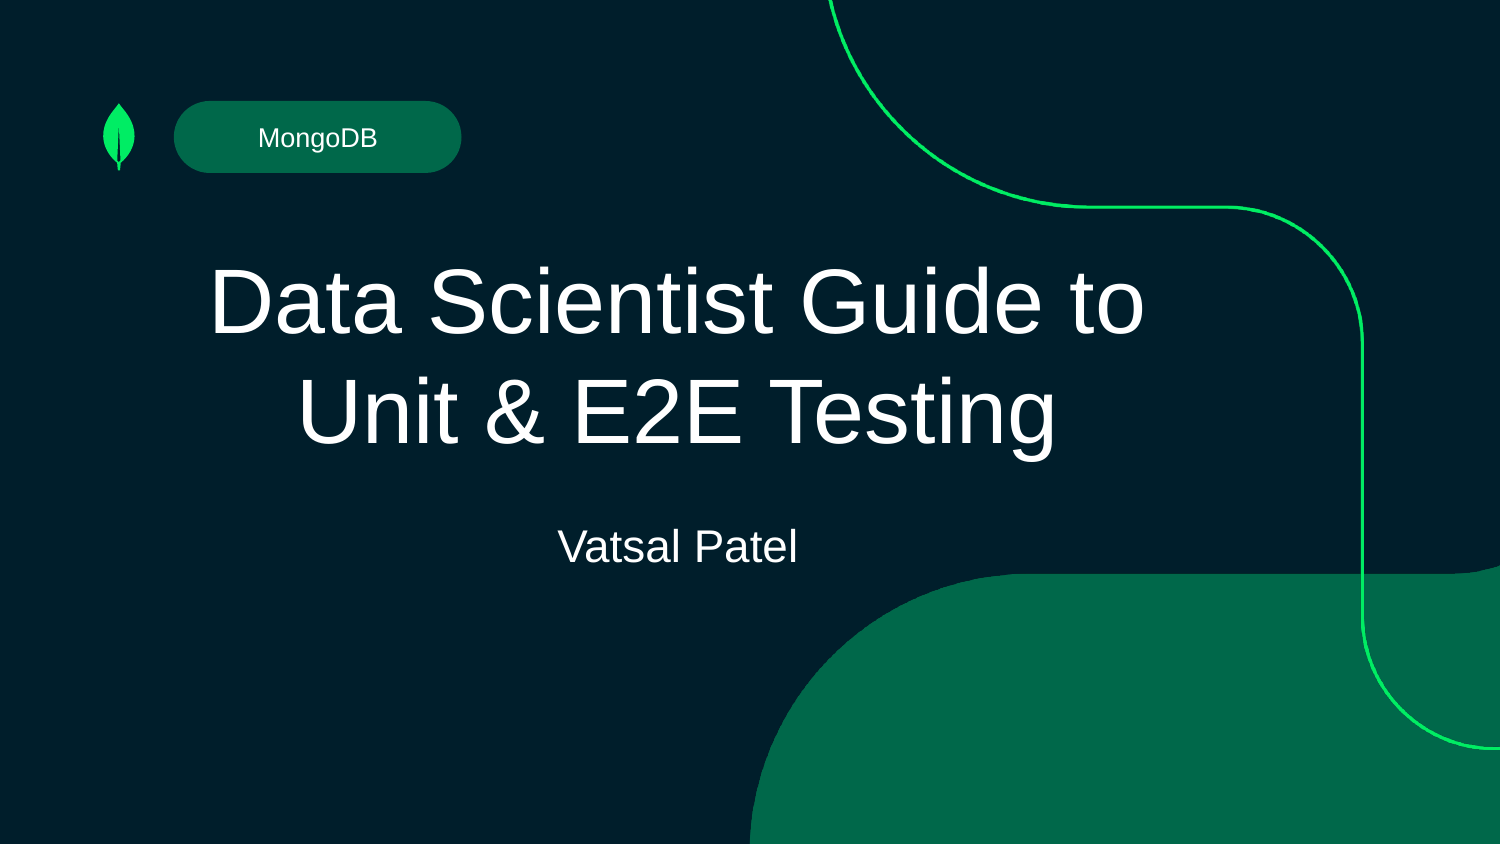

MongoDB

January 19, 2022
Data Scientist Guide to Unit & E2E Testing
Vatsal Patel